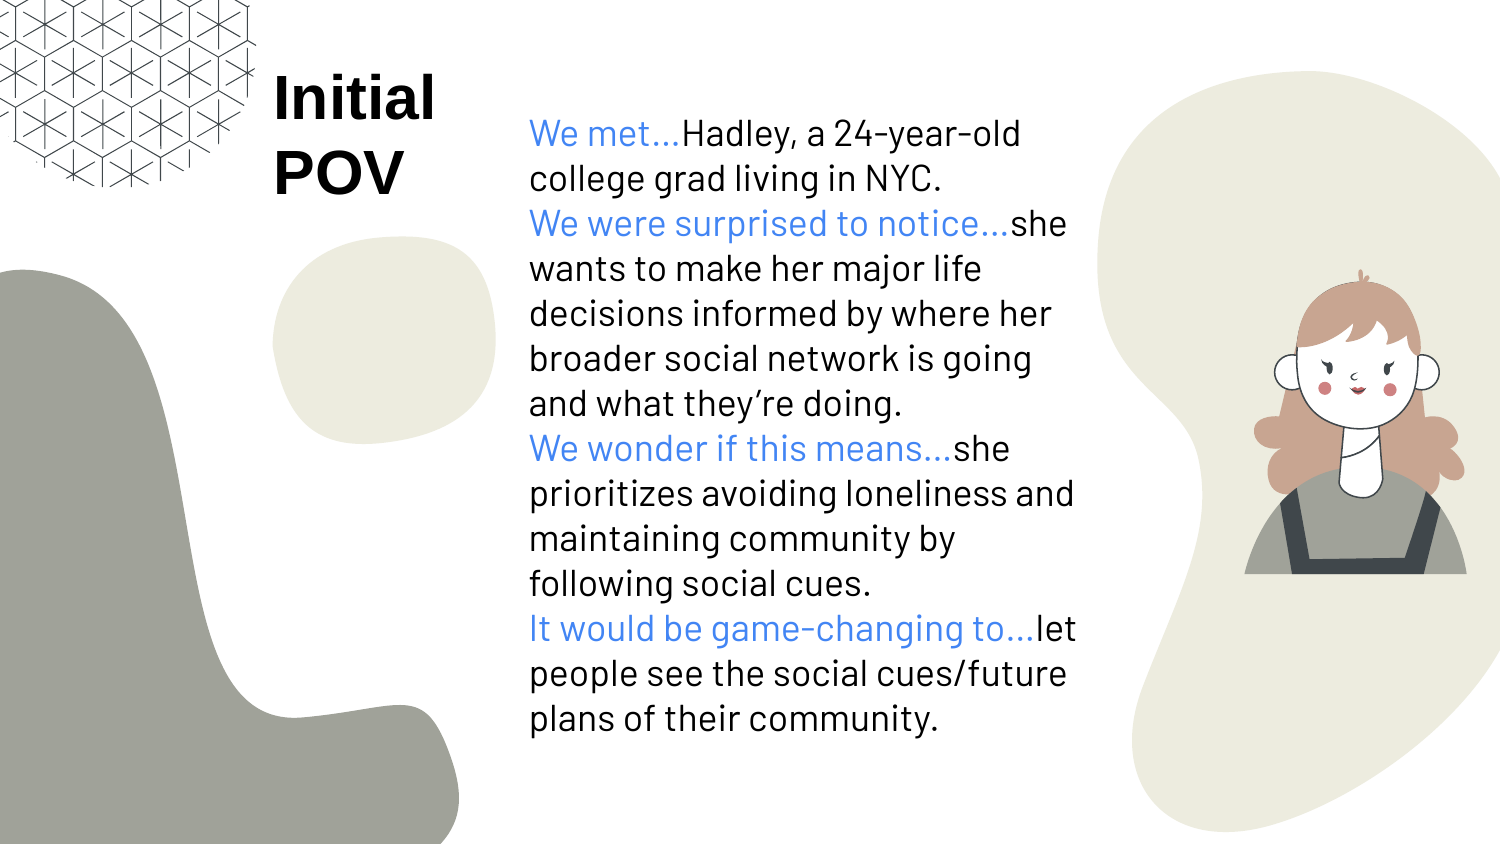

We met…Hadley, a 24-year-old college grad living in NYC.
We were surprised to notice…she wants to make her major life decisions informed by where her broader social network is going and what they’re doing.
We wonder if this means…she prioritizes avoiding loneliness and maintaining community by following social cues.
It would be game-changing to…let people see the social cues/future plans of their community.

# Initial
POV